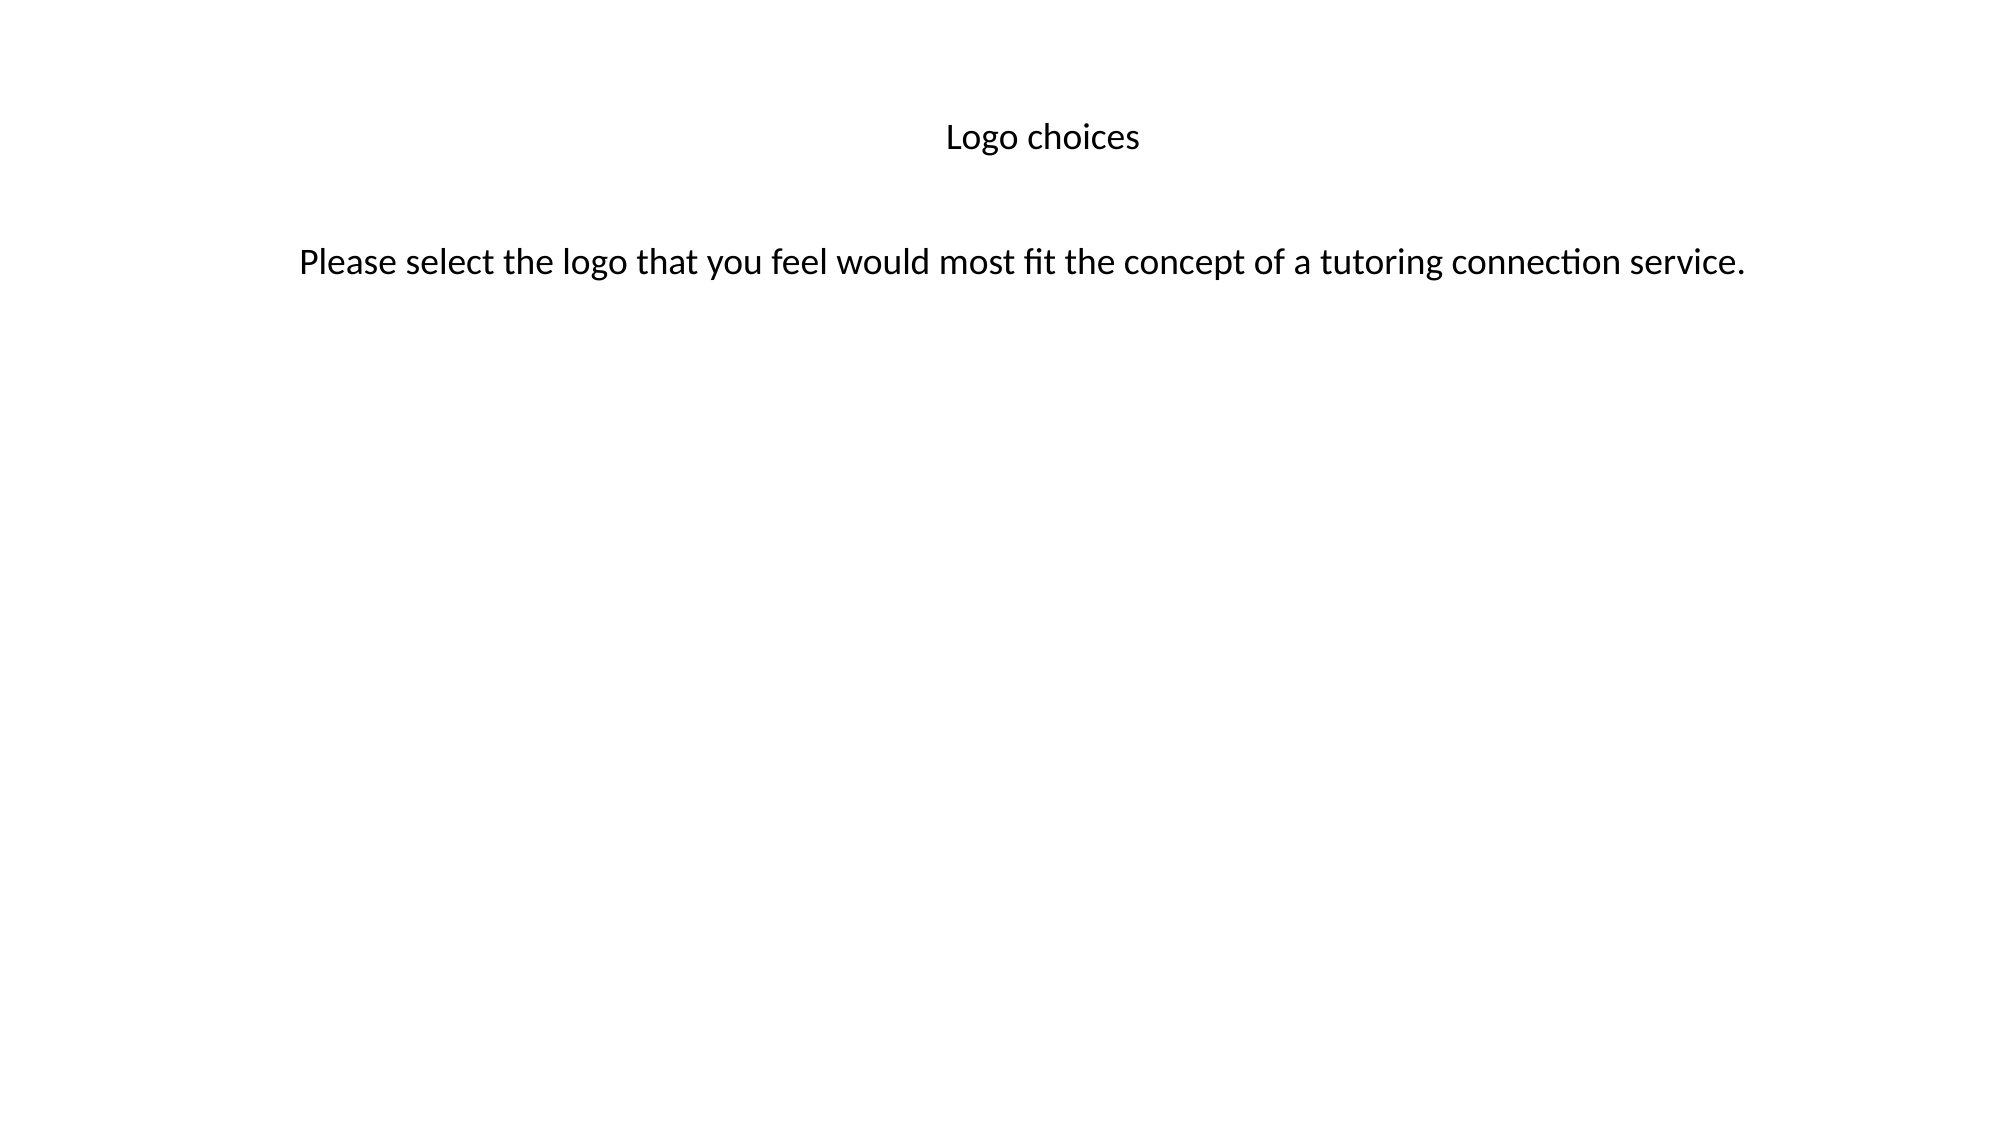

Logo choices
Please select the logo that you feel would most fit the concept of a tutoring connection service.